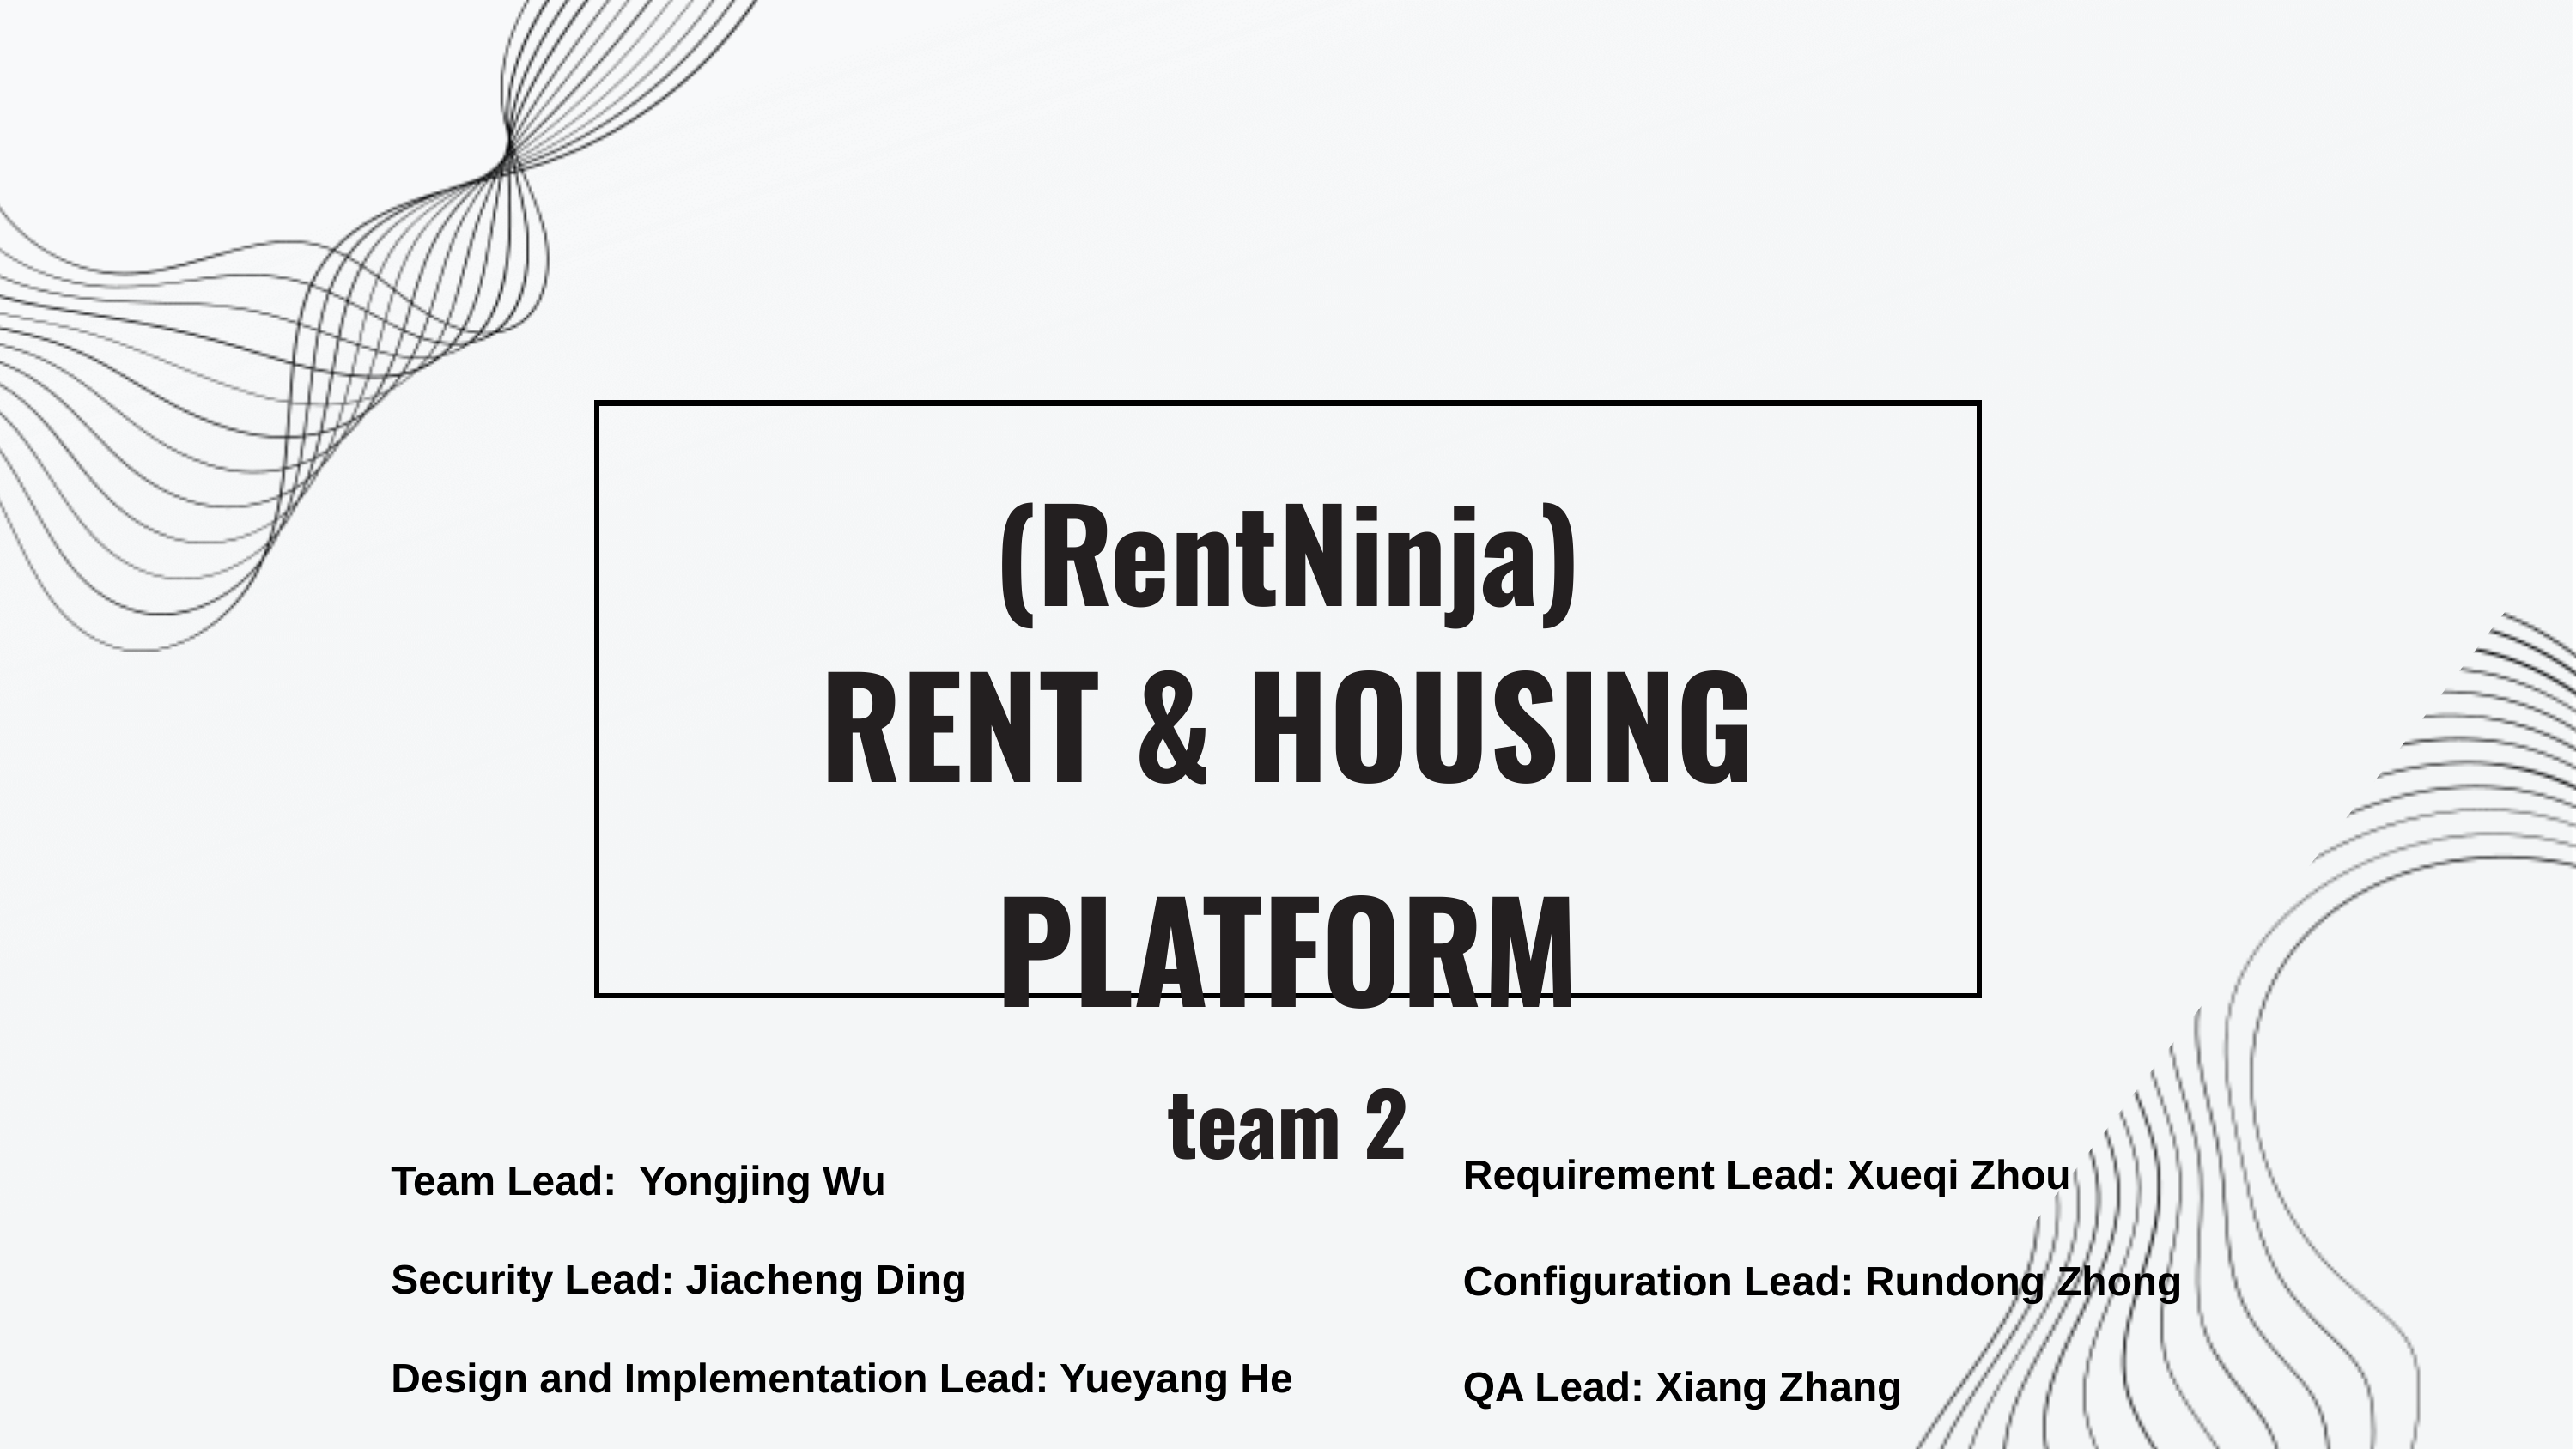

(RentNinja)
RENT & HOUSING PLATFORM
team 2

Requirement Lead: Xueqi Zhou

Configuration Lead: Rundong Zhong

QA Lead: Xiang Zhang

Team Lead:  Yongjing Wu

Security Lead: Jiacheng Ding

Design and Implementation Lead: Yueyang He